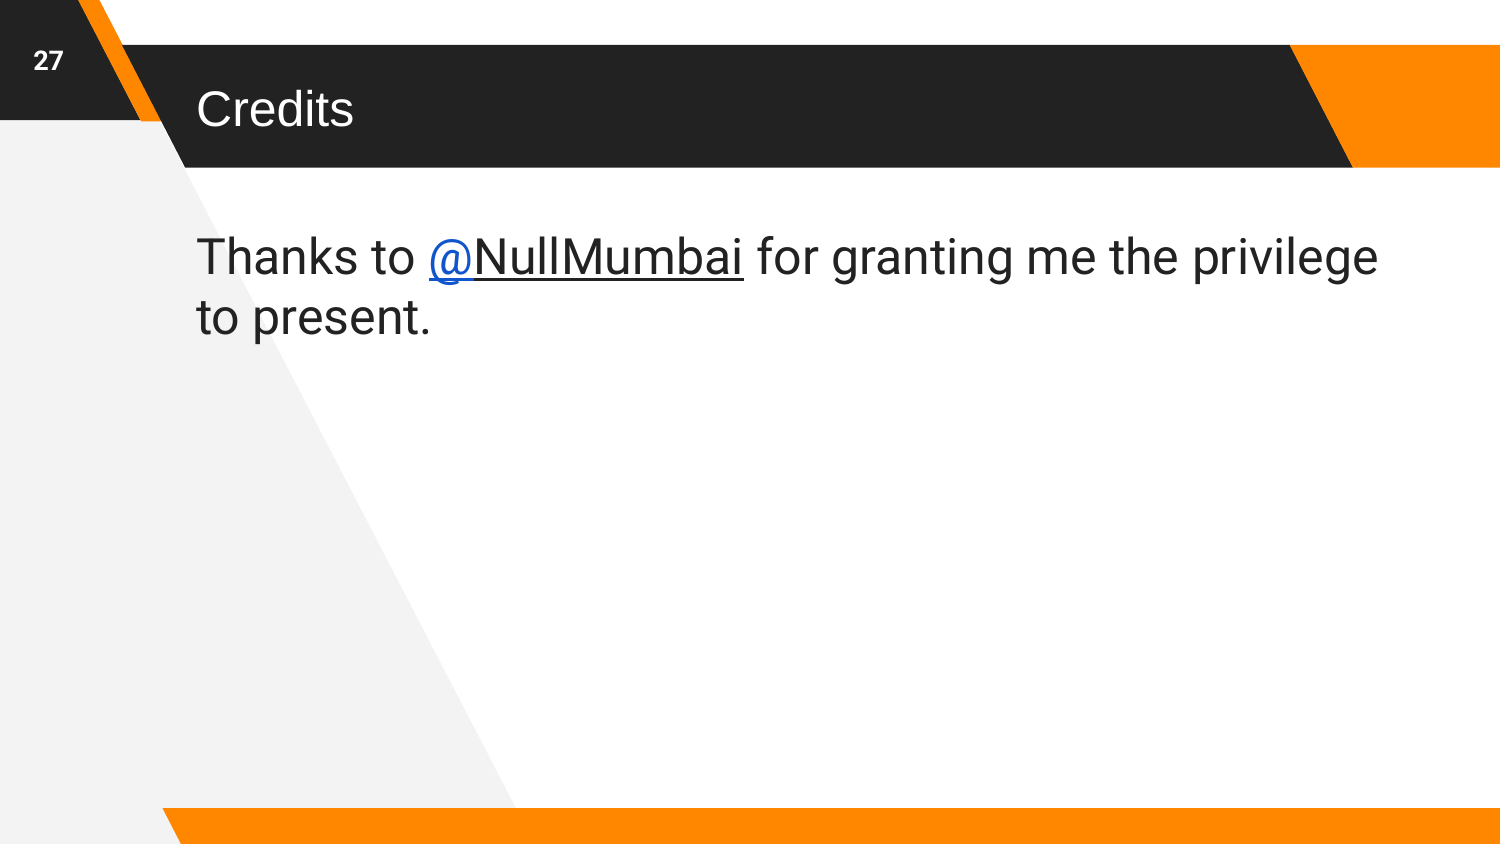

27
# Credits
Thanks to @NullMumbai for granting me the privilege to present.